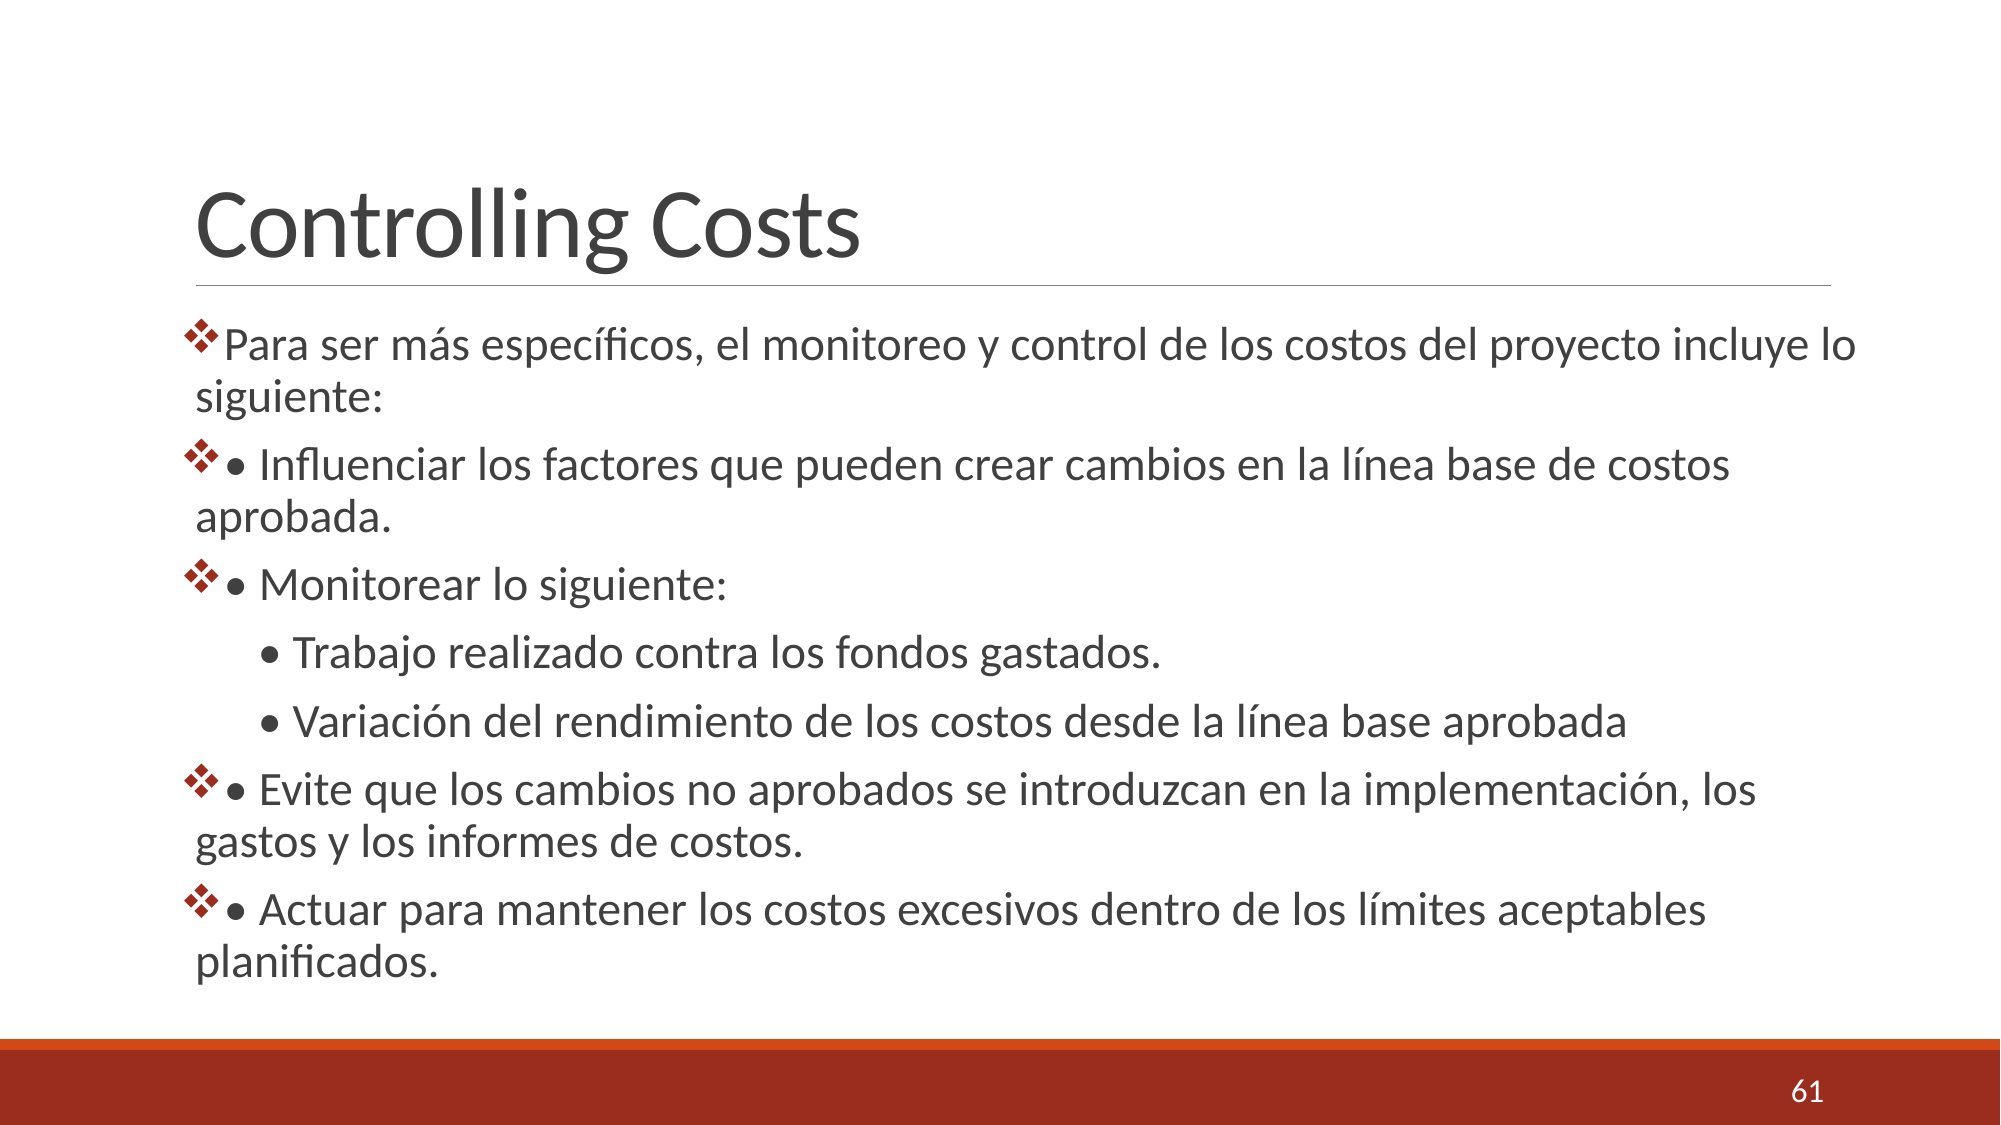

# Controlling Costs
Para ser más específicos, el monitoreo y control de los costos del proyecto incluye lo siguiente:
• Influenciar los factores que pueden crear cambios en la línea base de costos aprobada.
• Monitorear lo siguiente:
• Trabajo realizado contra los fondos gastados.
• Variación del rendimiento de los costos desde la línea base aprobada
• Evite que los cambios no aprobados se introduzcan en la implementación, los gastos y los informes de costos.
• Actuar para mantener los costos excesivos dentro de los límites aceptables planificados.
61